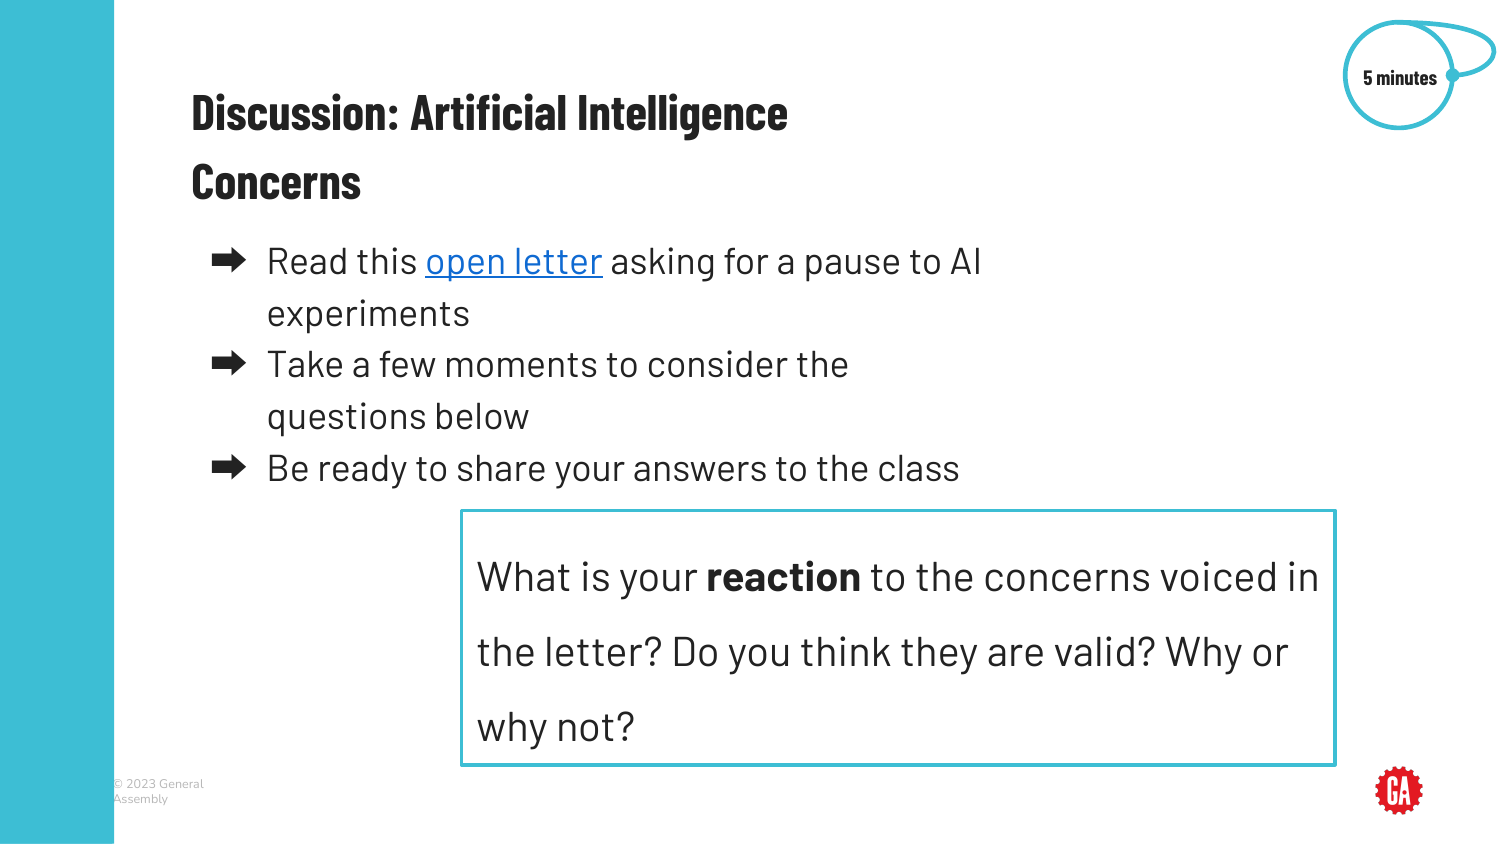

5 minutes
Discussion: Artificial Intelligence Concerns
Read this open letter asking for a pause to AI experiments
Take a few moments to consider the questions below
Be ready to share your answers to the class

Artificial Intelligence Concerns
What is your reaction to the concerns voiced in the letter? Do you think they are valid? Why or why not?
28